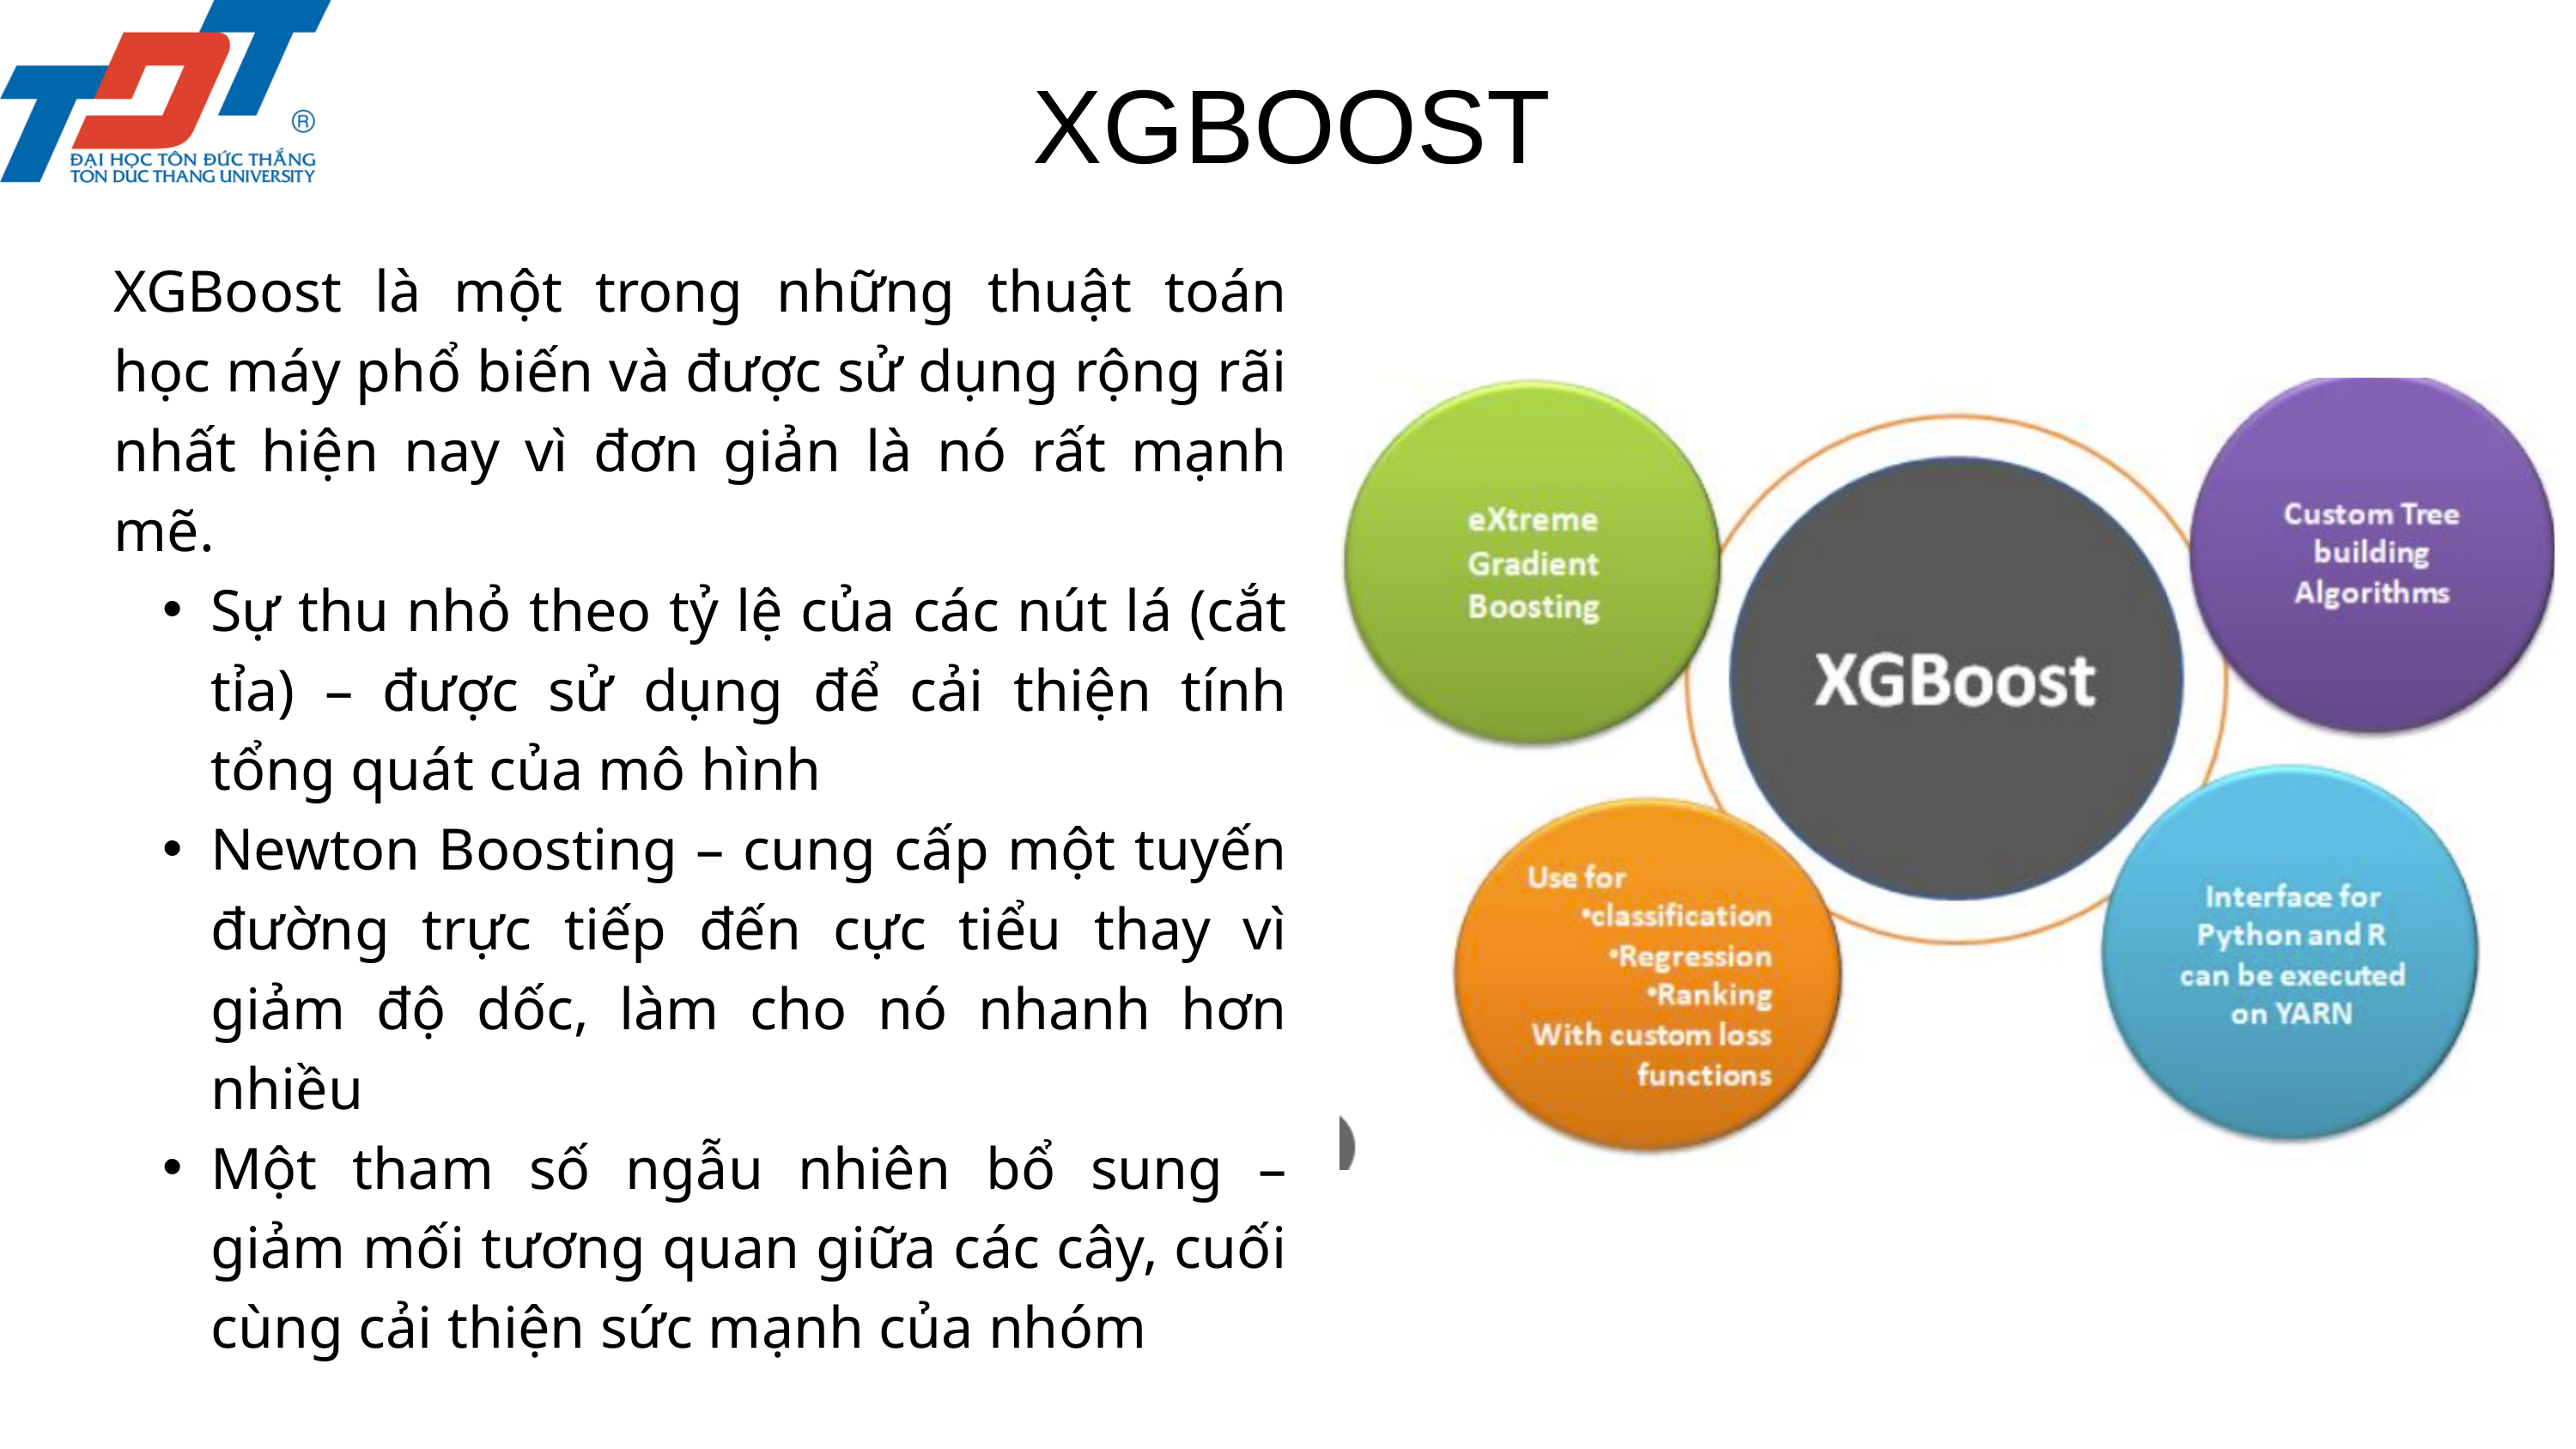

XGBOOST
XGBoost là một trong những thuật toán học máy phổ biến và được sử dụng rộng rãi nhất hiện nay vì đơn giản là nó rất mạnh mẽ.
Sự thu nhỏ theo tỷ lệ của các nút lá (cắt tỉa) – được sử dụng để cải thiện tính tổng quát của mô hình
Newton Boosting – cung cấp một tuyến đường trực tiếp đến cực tiểu thay vì giảm độ dốc, làm cho nó nhanh hơn nhiều
Một tham số ngẫu nhiên bổ sung – giảm mối tương quan giữa các cây, cuối cùng cải thiện sức mạnh của nhóm